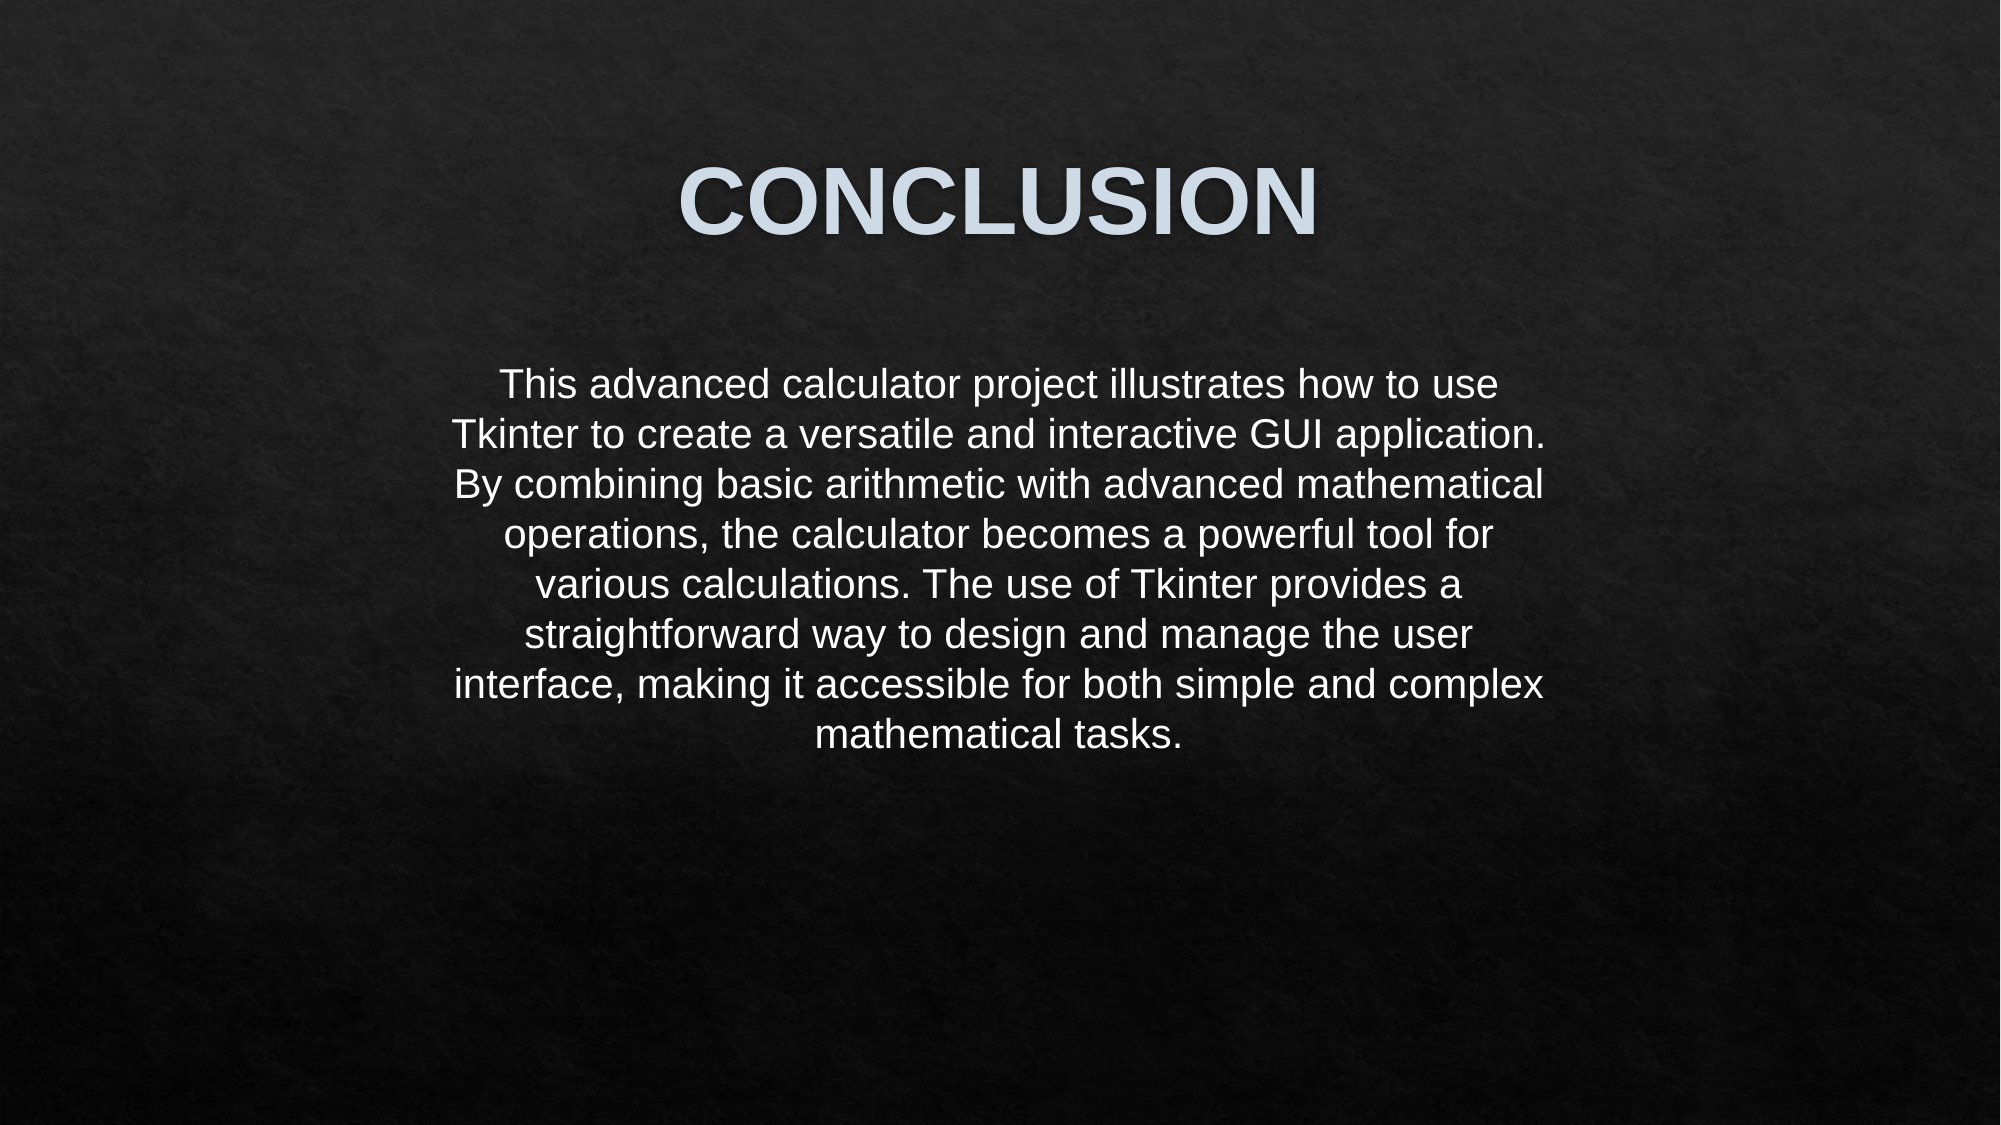

# CONCLUSION
This advanced calculator project illustrates how to use Tkinter to create a versatile and interactive GUI application. By combining basic arithmetic with advanced mathematical operations, the calculator becomes a powerful tool for various calculations. The use of Tkinter provides a straightforward way to design and manage the user interface, making it accessible for both simple and complex mathematical tasks.